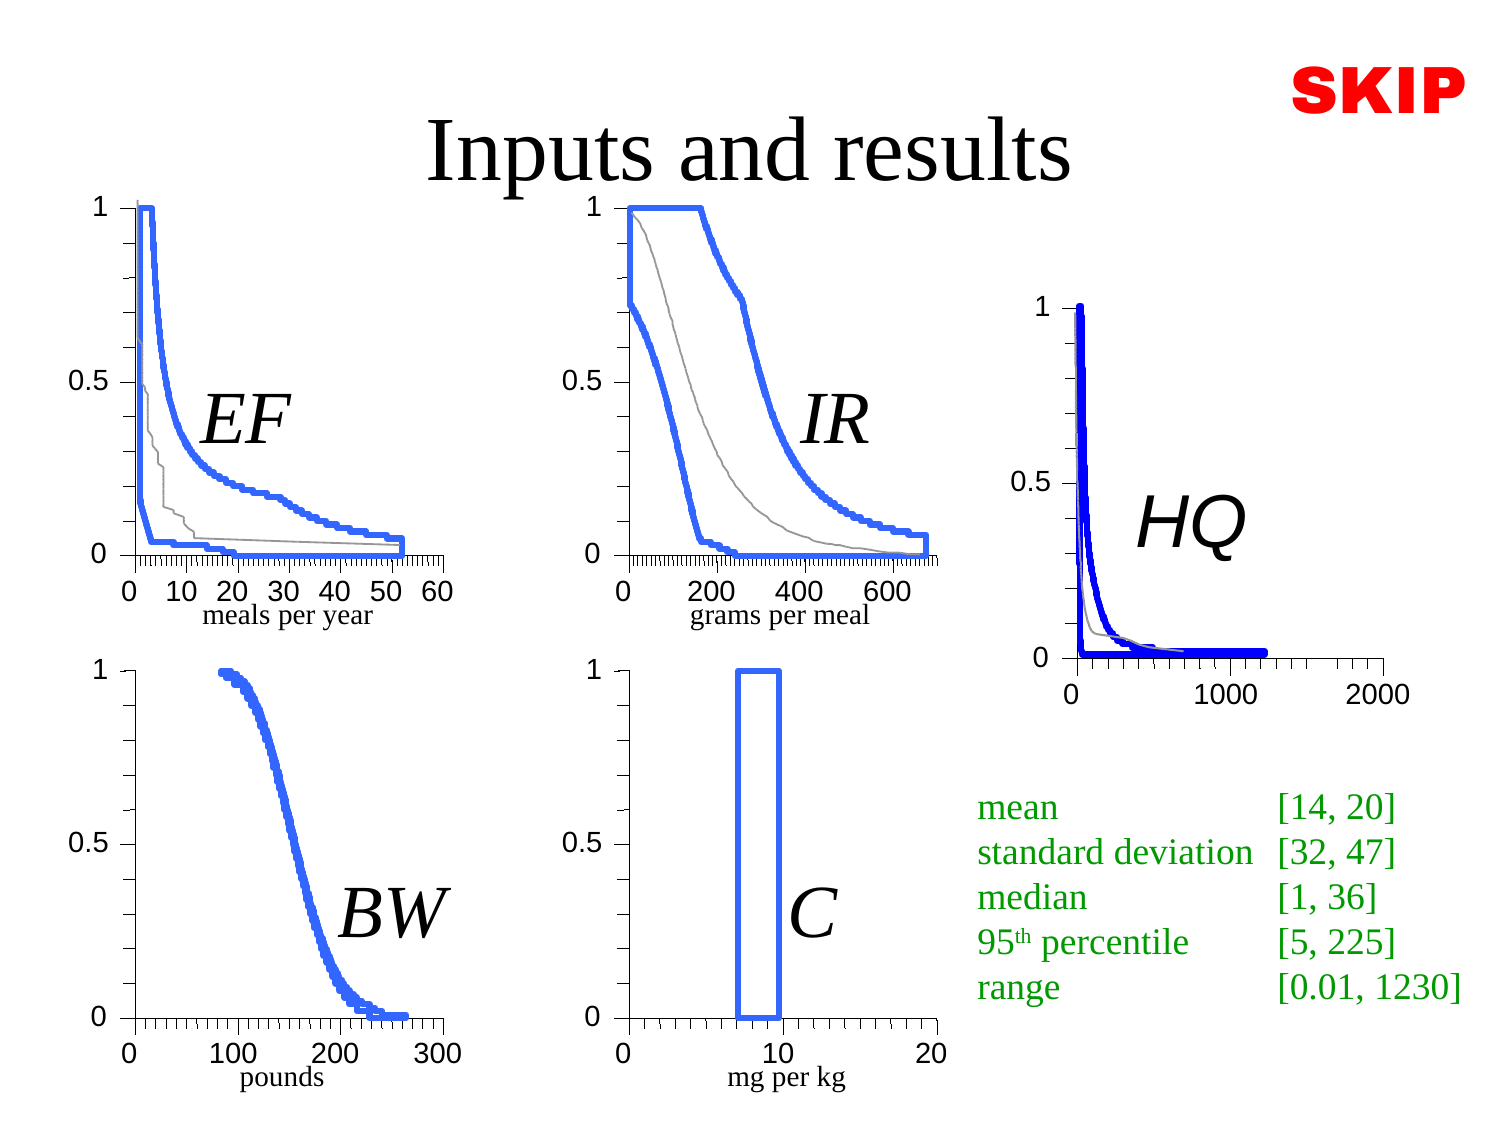

SKIP
# Inputs and results
1
1

1

0.5
0.5
EF
IR

0.5
 HQ

0
0

0
10
20
30
40
50
60
0
200
400
600
meals per year
grams per meal

0
1
1

0
1000
2000

males

mean	               	[14, 20]
standard deviation	[32, 47]
median                  	[1, 36]
95th percentile        	[5, 225]
range                     	[0.01, 1230]

0.5
0.5
females

C
BW

0
0

0
100
200
300
0
10
20
pounds
mg per kg